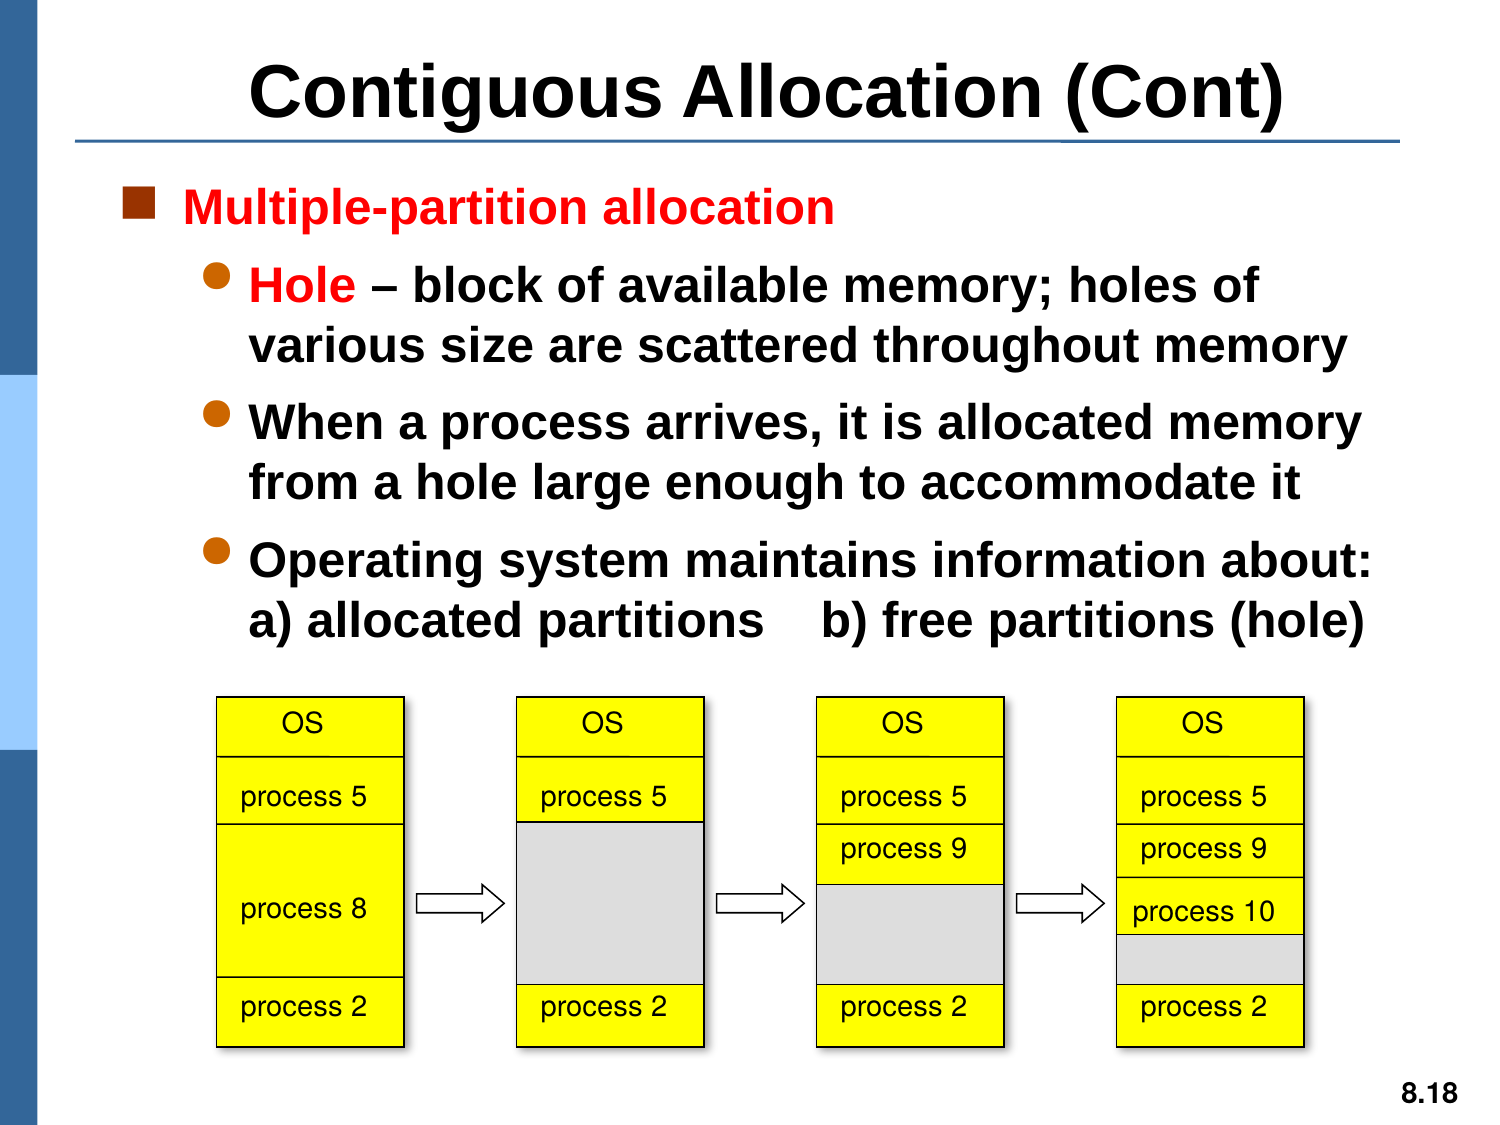

# Contiguous Allocation (Cont)
Multiple-partition allocation
Hole – block of available memory; holes of various size are scattered throughout memory
When a process arrives, it is allocated memory from a hole large enough to accommodate it
Operating system maintains information about:
a) allocated partitions    b) free partitions (hole)

OS

OS

OS

OS

process 5
process 5
process 5
process 5

process 9
process 9

process 8

process 10

process 2
process 2
process 2
process 2